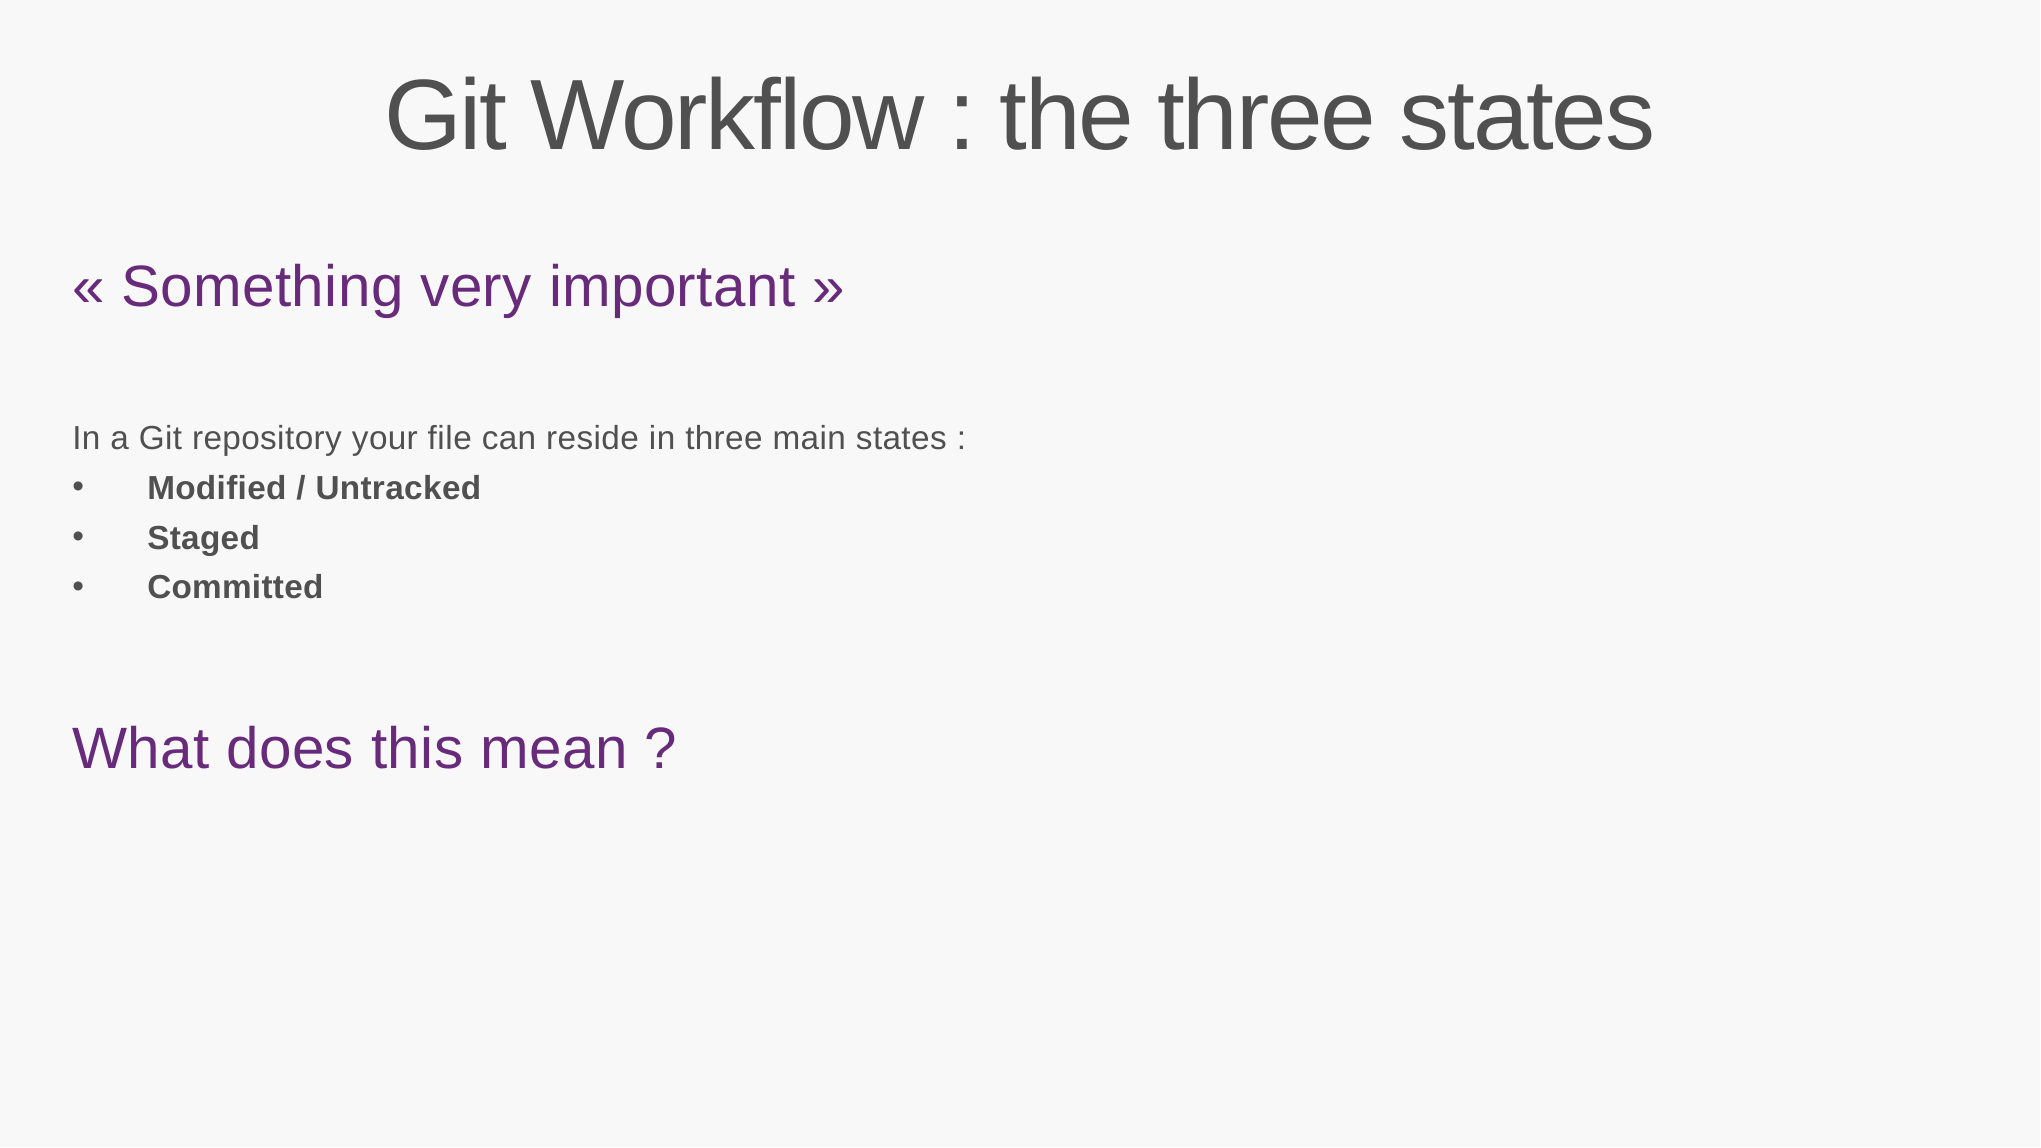

# Git Workflow : the three states
« Something very important »

In a Git repository your file can reside in three main states :
Modified / Untracked
Staged
Committed

What does this mean ?